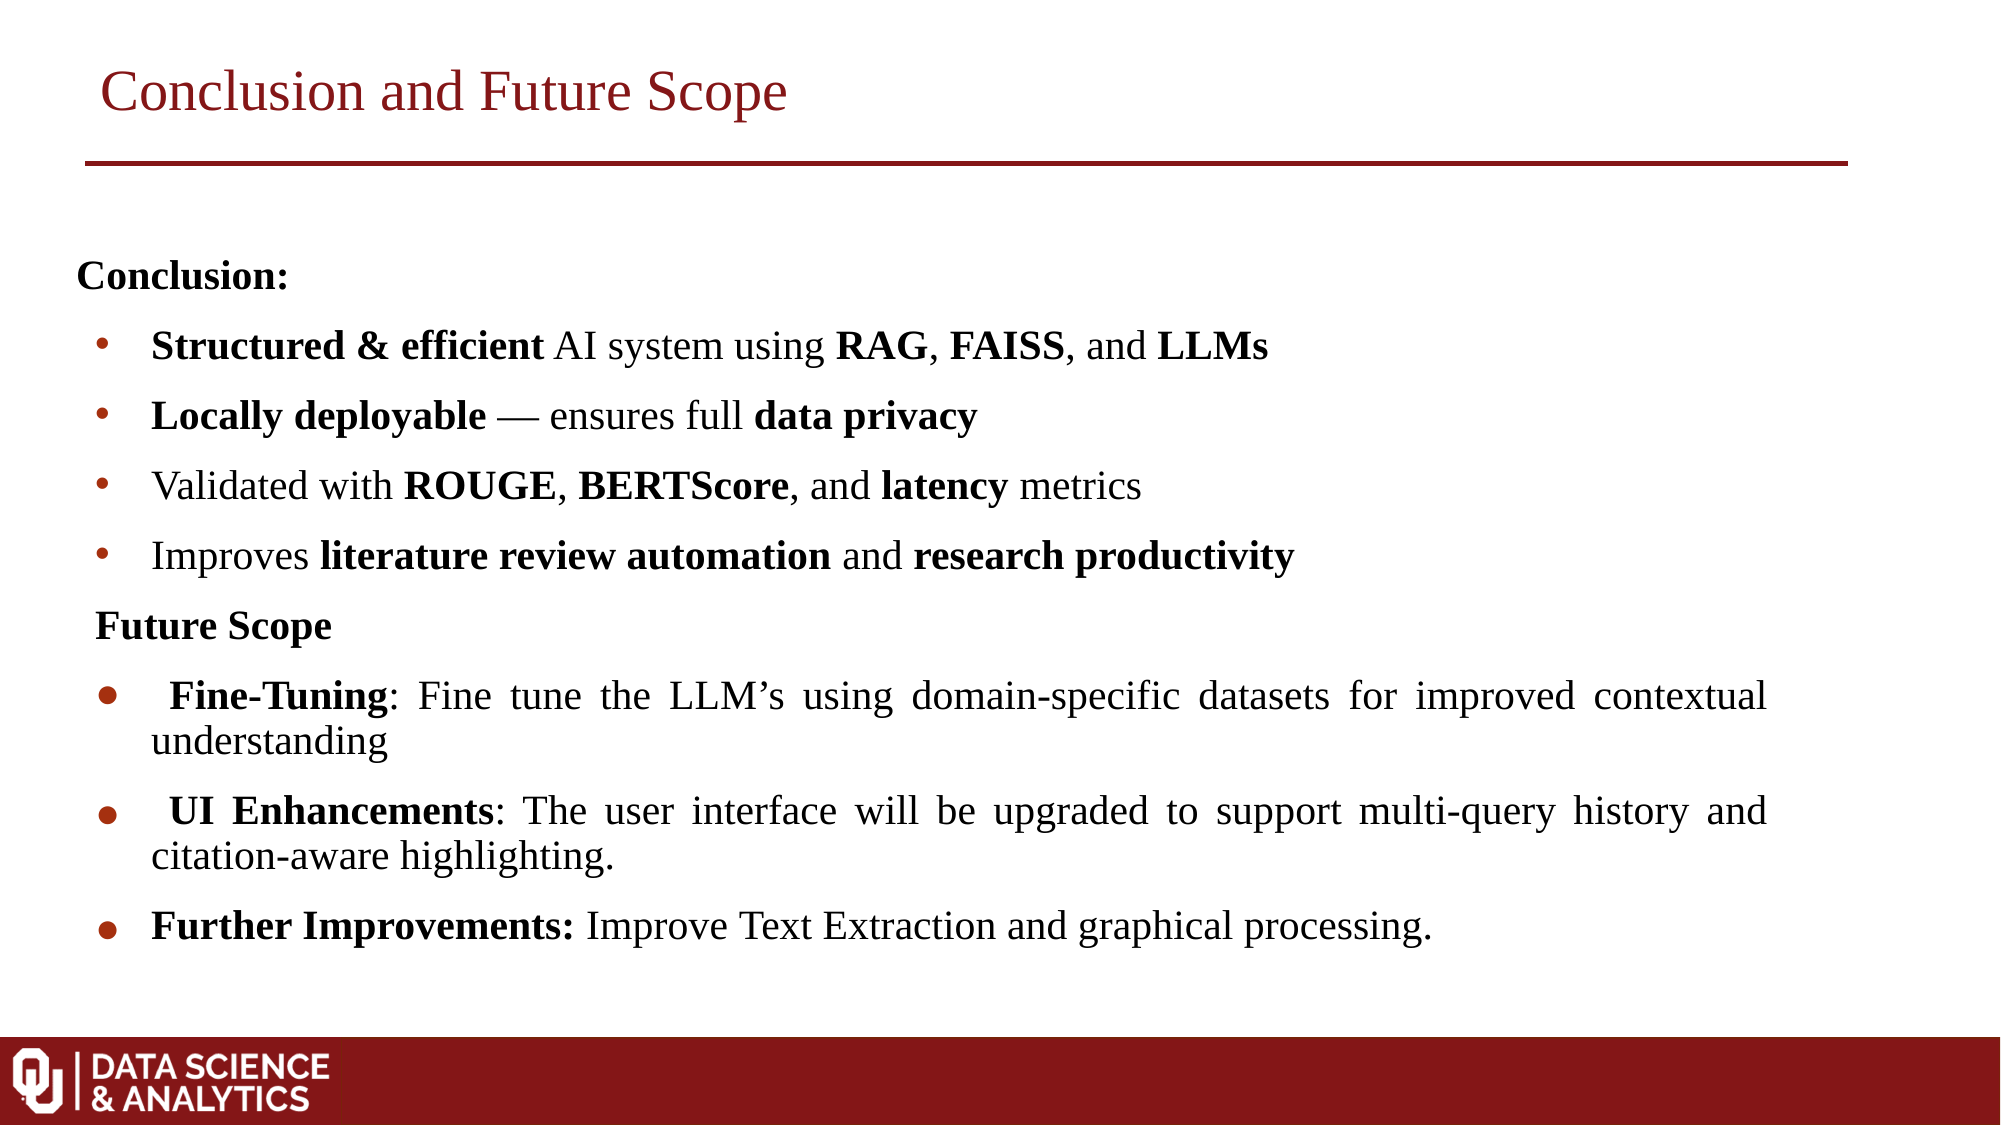

Conclusion and Future Scope
Conclusion:
Structured & efficient AI system using RAG, FAISS, and LLMs
Locally deployable — ensures full data privacy
Validated with ROUGE, BERTScore, and latency metrics
Improves literature review automation and research productivity
Future Scope
 Fine-Tuning: Fine tune the LLM’s using domain-specific datasets for improved contextual understanding
 UI Enhancements: The user interface will be upgraded to support multi-query history and citation-aware highlighting.
Further Improvements: Improve Text Extraction and graphical processing.